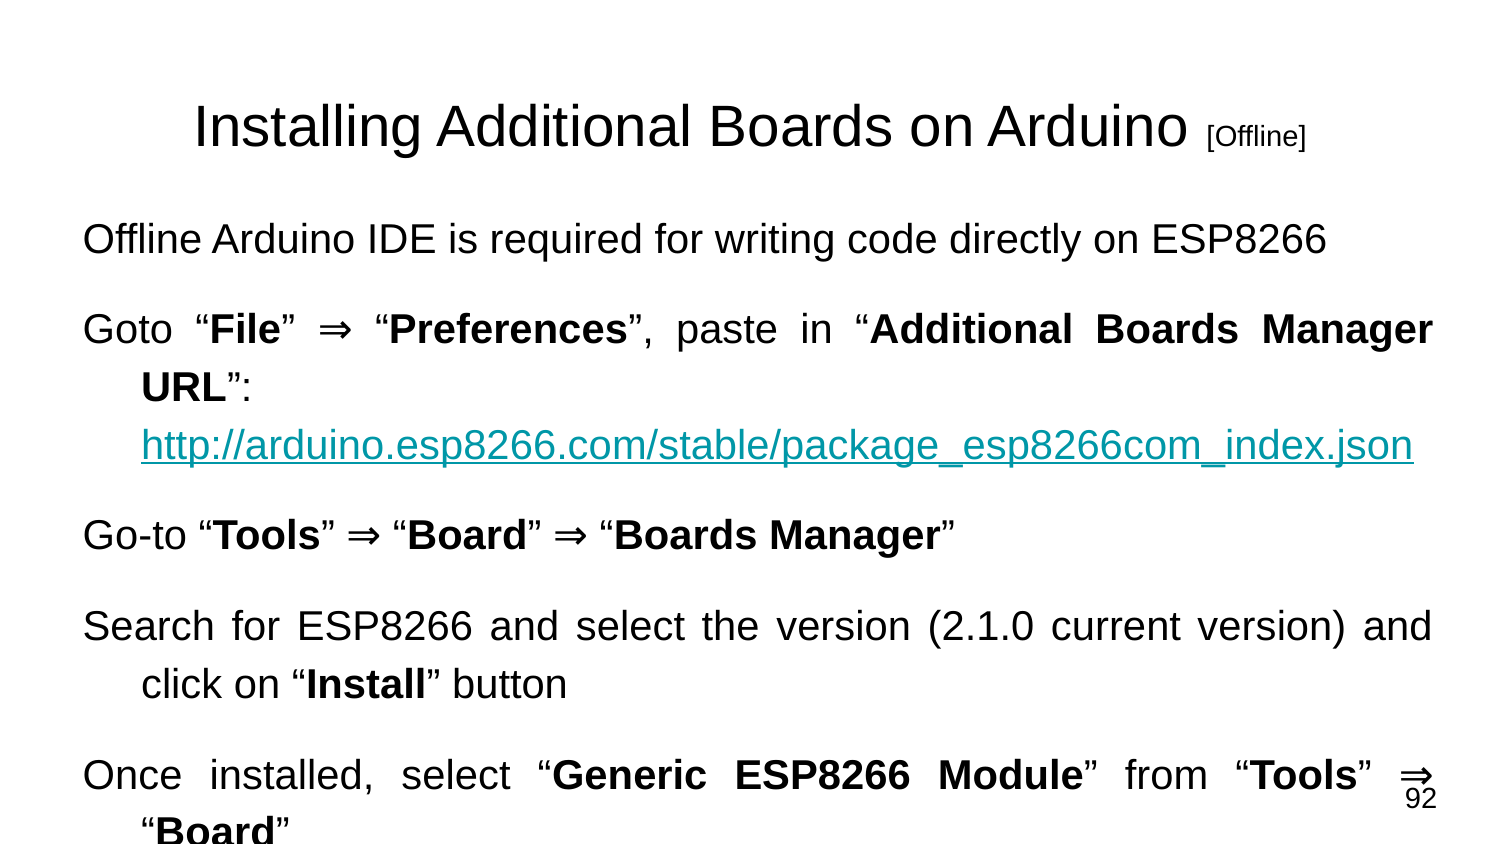

# Installing Additional Boards on Arduino [Offline]
Offline Arduino IDE is required for writing code directly on ESP8266
Goto “File” ⇒ “Preferences”, paste in “Additional Boards Manager URL”: http://arduino.esp8266.com/stable/package_esp8266com_index.json
Go-to “Tools” ⇒ “Board” ⇒ “Boards Manager”
Search for ESP8266 and select the version (2.1.0 current version) and click on “Install” button
Once installed, select “Generic ESP8266 Module” from “Tools” ⇒ “Board”
92